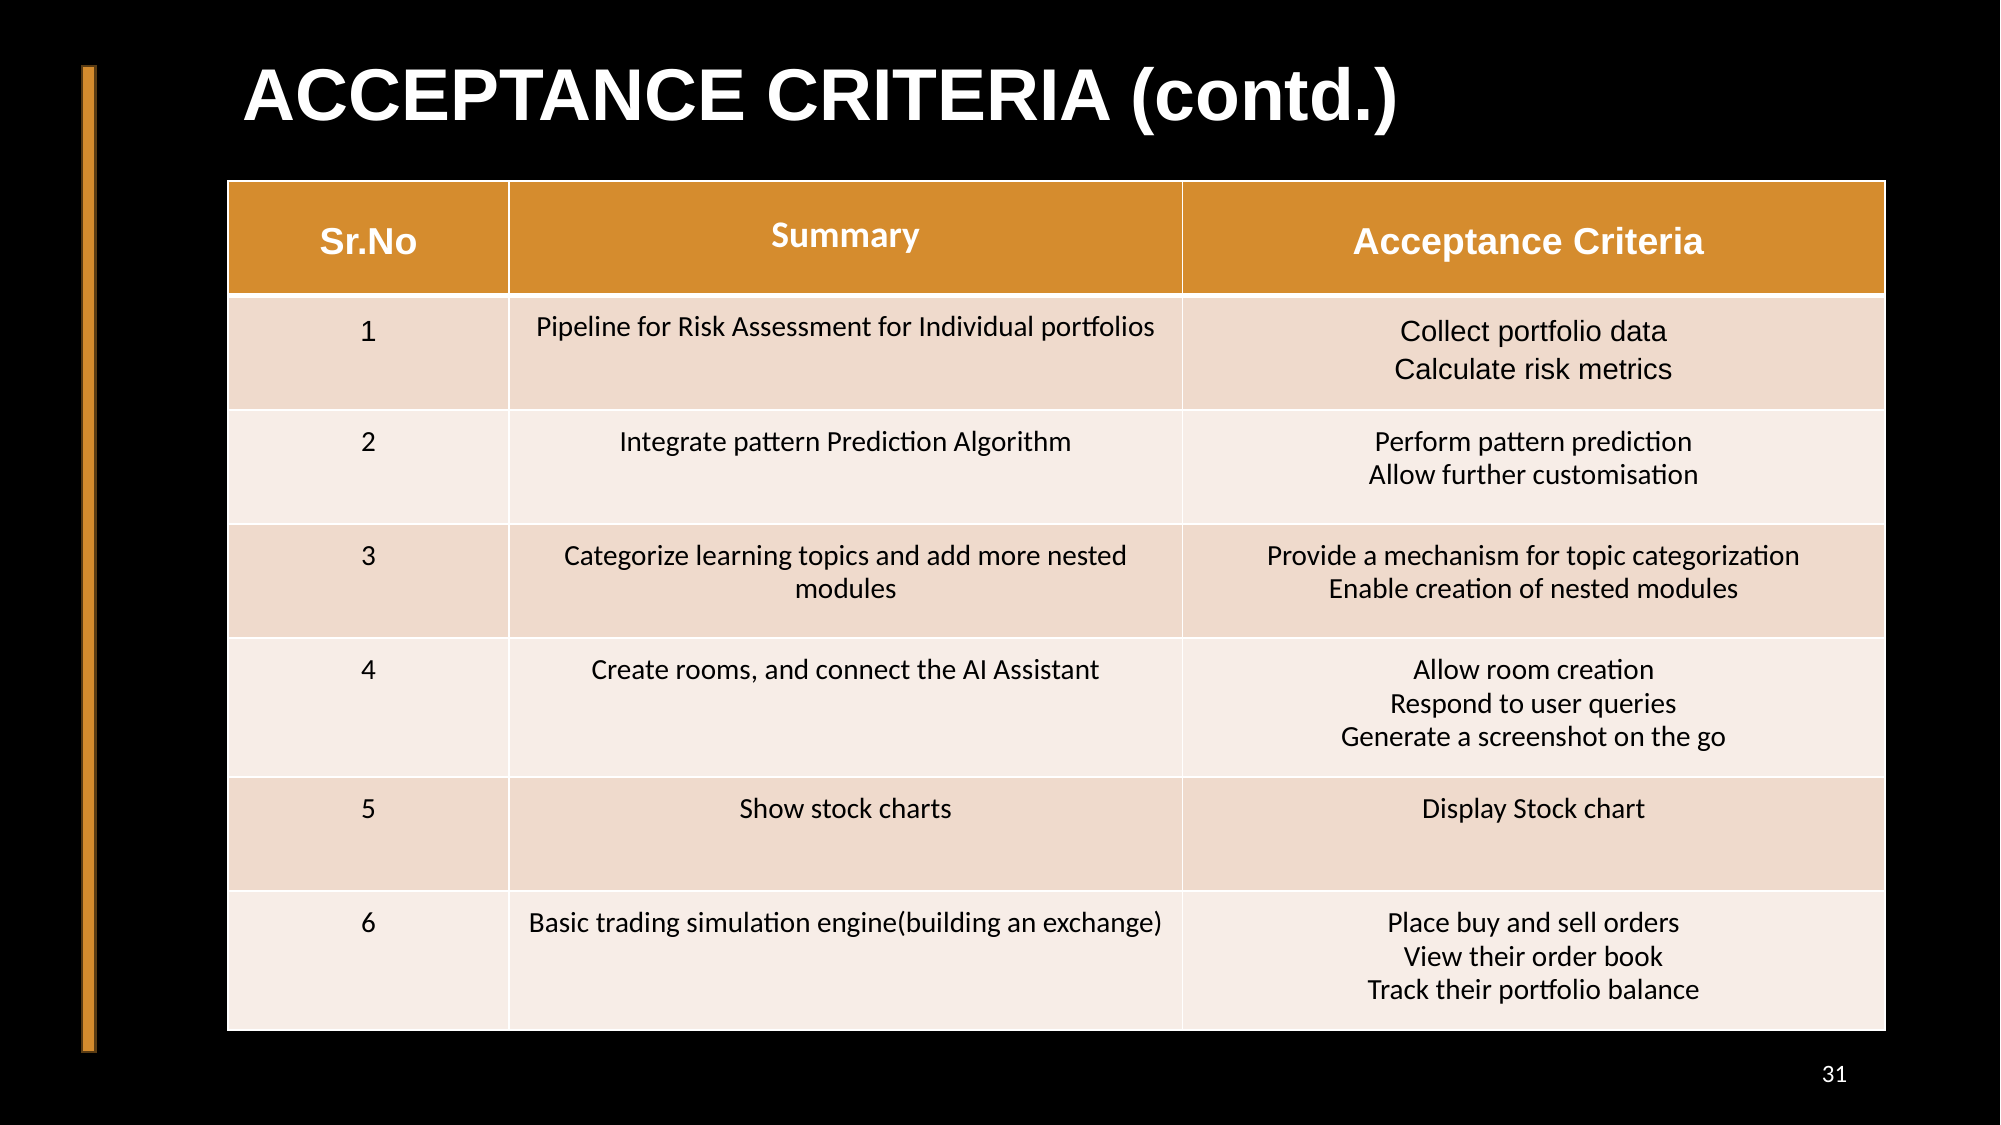

# ACCEPTANCE CRITERIA (contd.)

| Sr.No | Summary | Acceptance Criteria |
| --- | --- | --- |
| 1 | Pipeline for Risk Assessment for Individual portfolios | Collect portfolio data Calculate risk metrics |
| 2 | Integrate pattern Prediction Algorithm | Perform pattern prediction Allow further customisation |
| 3 | Categorize learning topics and add more nested modules | Provide a mechanism for topic categorization Enable creation of nested modules |
| 4 | Create rooms, and connect the AI Assistant | Allow room creation Respond to user queries Generate a screenshot on the go |
| 5 | Show stock charts | Display Stock chart |
| 6 | Basic trading simulation engine(building an exchange) | Place buy and sell orders View their order book Track their portfolio balance |
31